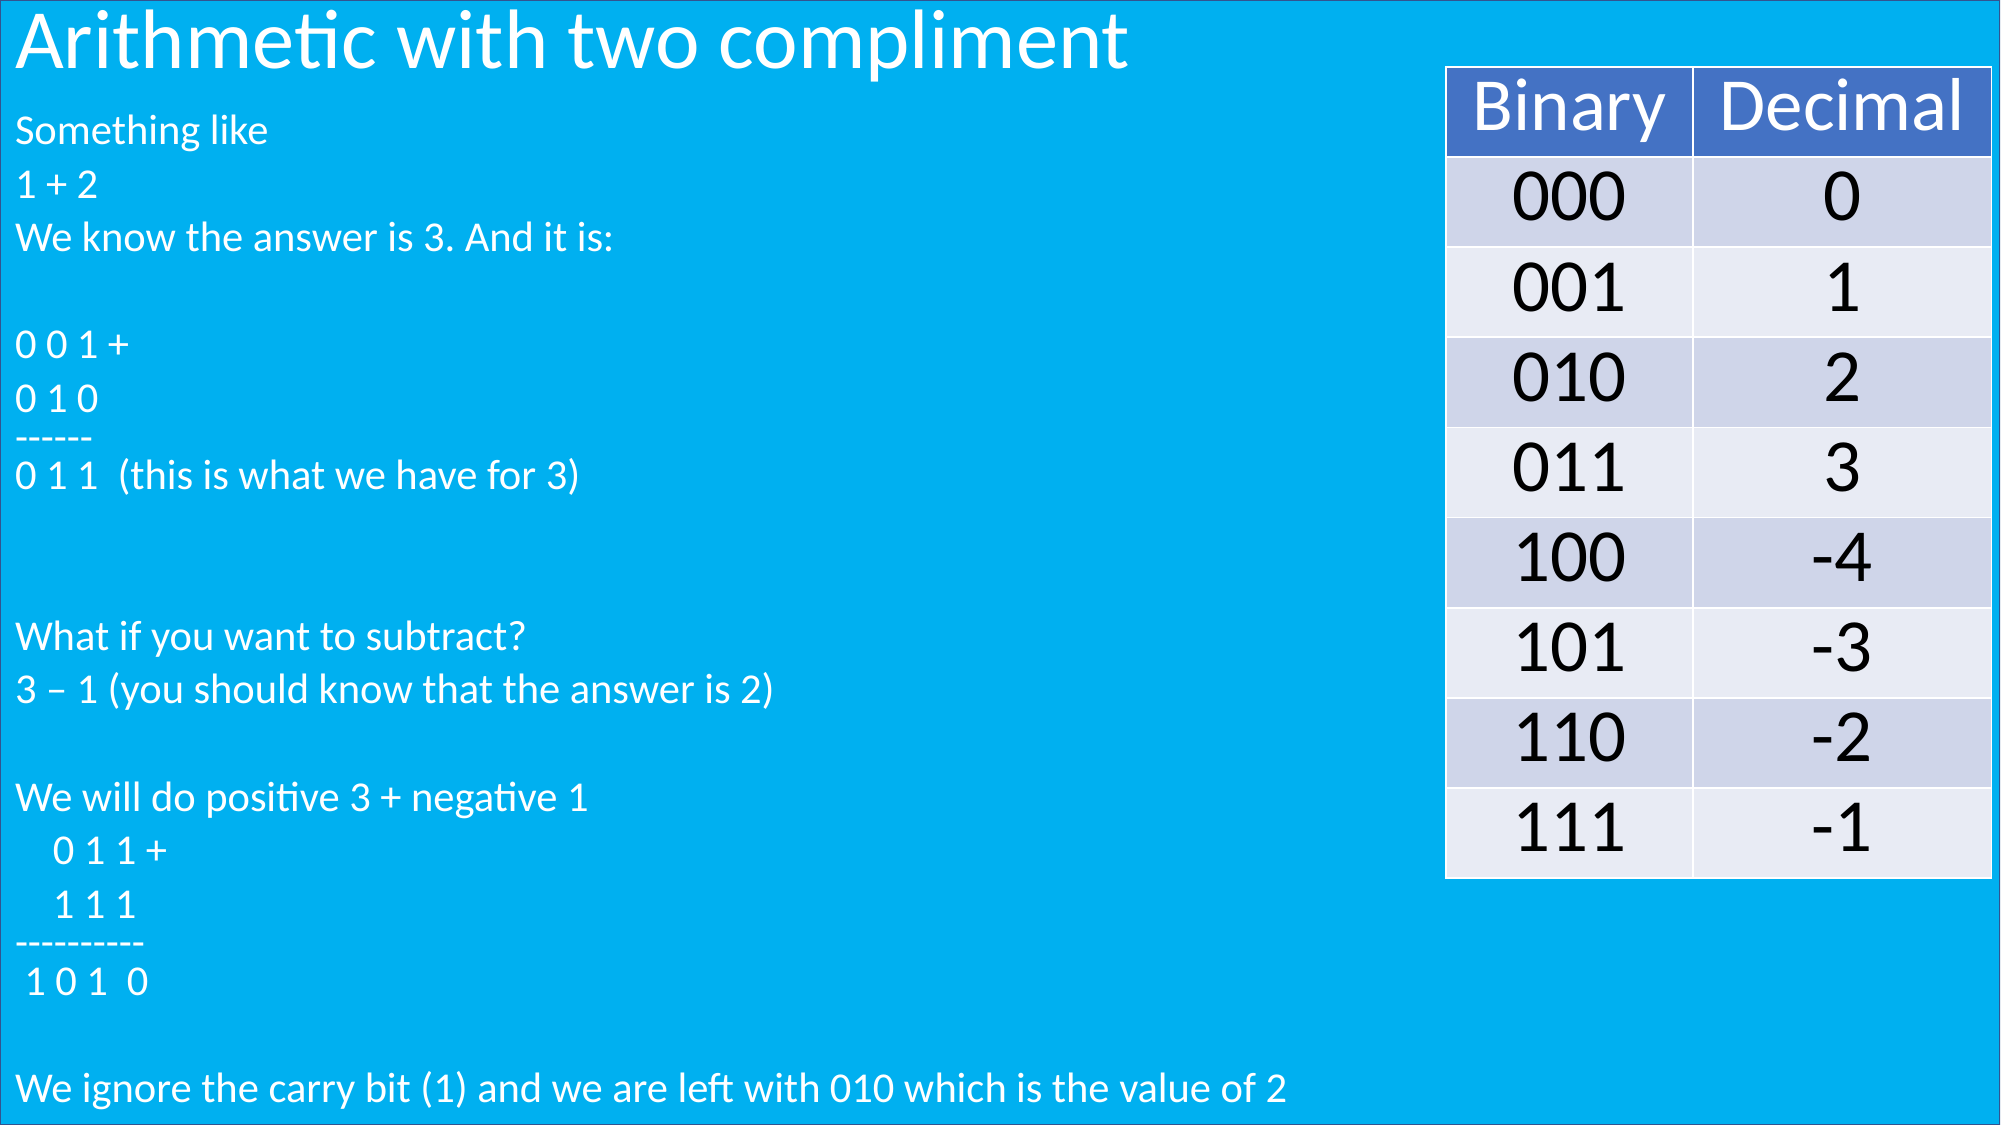

# Arithmetic with two compliment
| Binary | Decimal |
| --- | --- |
| 000 | 0 |
| 001 | 1 |
| 010 | 2 |
| 011 | 3 |
| 100 | -4 |
| 101 | -3 |
| 110 | -2 |
| 111 | -1 |
Something like
1 + 2
We know the answer is 3. And it is:

0 0 1 +
0 1 0
------
0 1 1  (this is what we have for 3)

What if you want to subtract?
3 – 1 (you should know that the answer is 2)

We will do positive 3 + negative 1
    0 1 1 +
    1 1 1
----------
 1 0 1  0

We ignore the carry bit (1) and we are left with 010 which is the value of 2